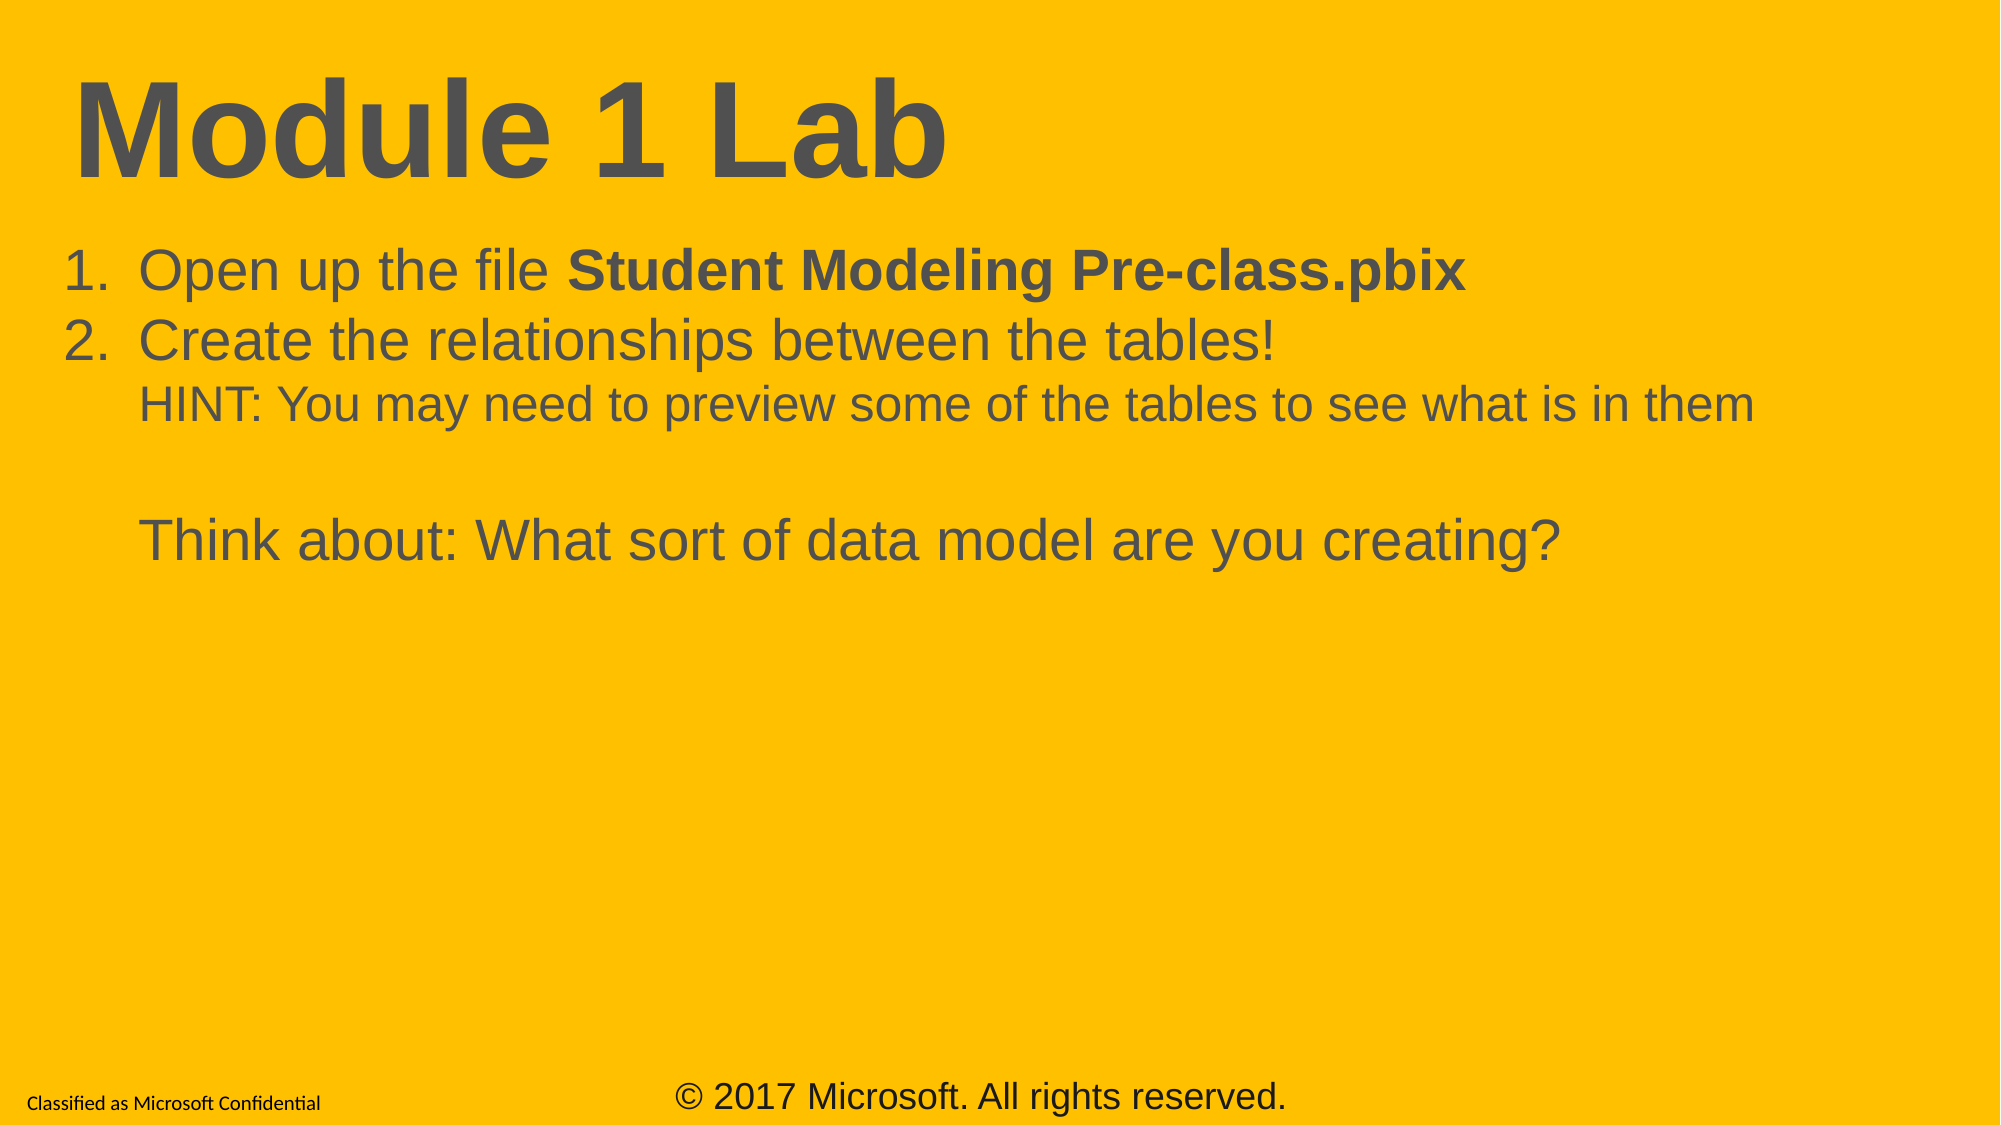

Module 1 Lab
Open up the file Student Modeling Pre-class.pbix
Create the relationships between the tables!
HINT: You may need to preview some of the tables to see what is in them

Think about: What sort of data model are you creating?